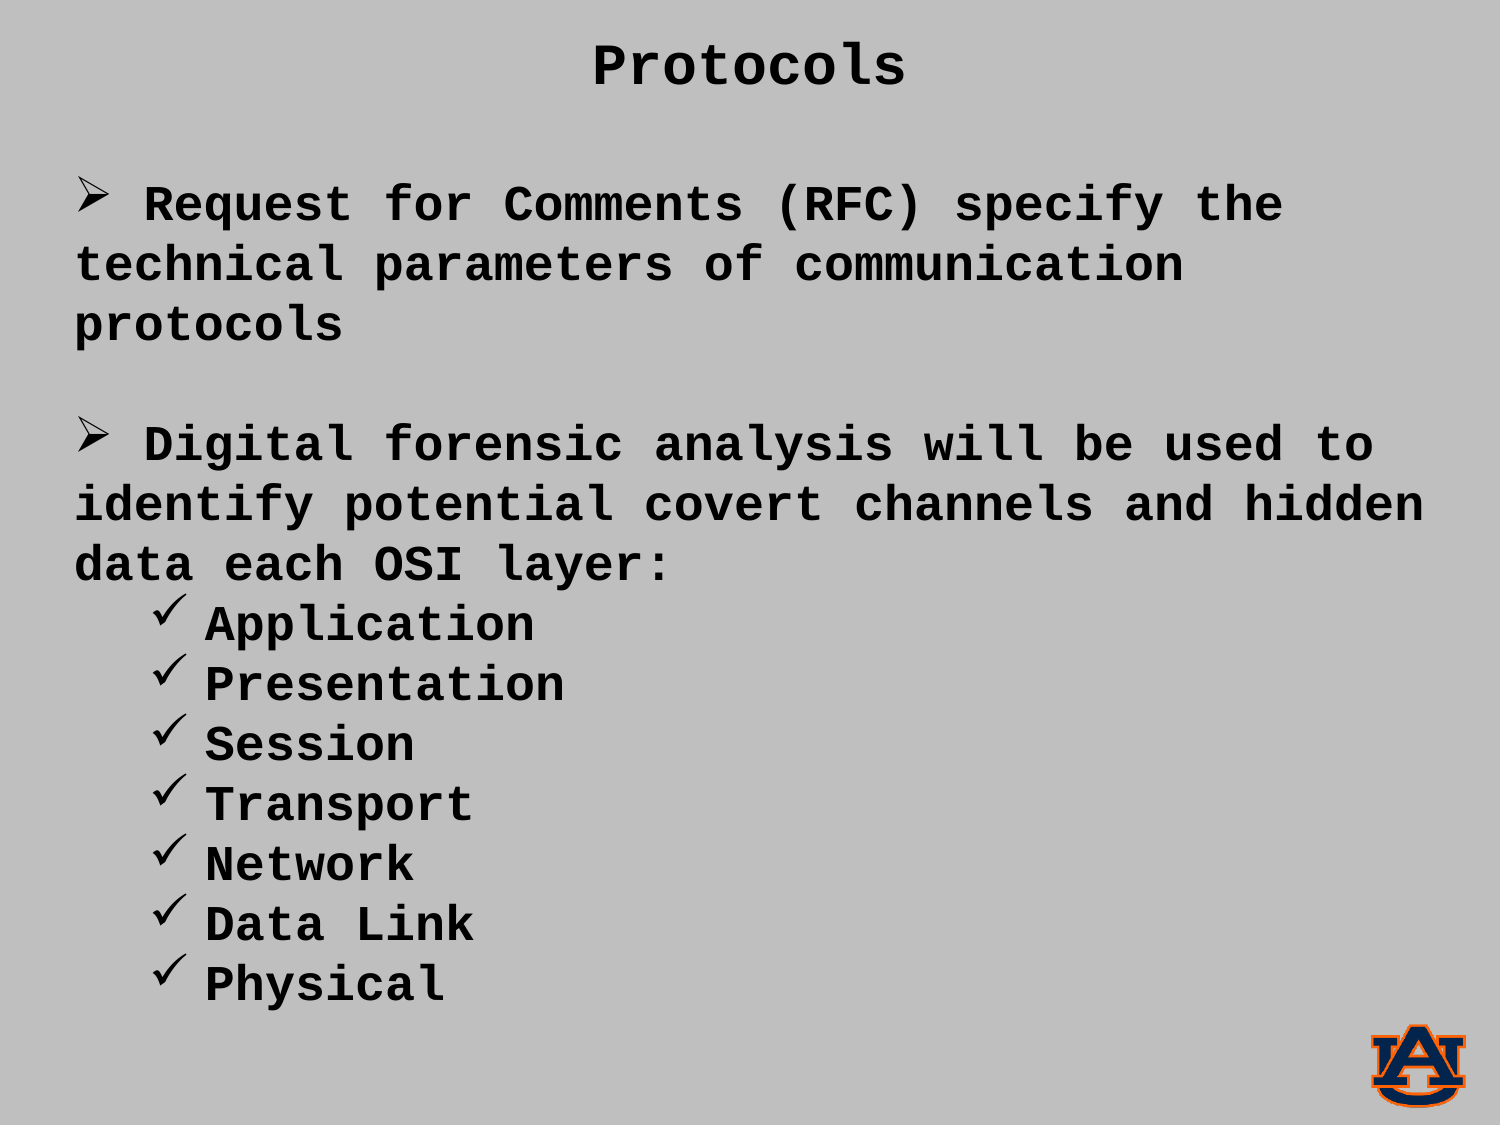

Protocols
 Request for Comments (RFC) specify the technical parameters of communication protocols

 Digital forensic analysis will be used to identify potential covert channels and hidden data each OSI layer:
Application
Presentation
Session
Transport
Network
Data Link
Physical